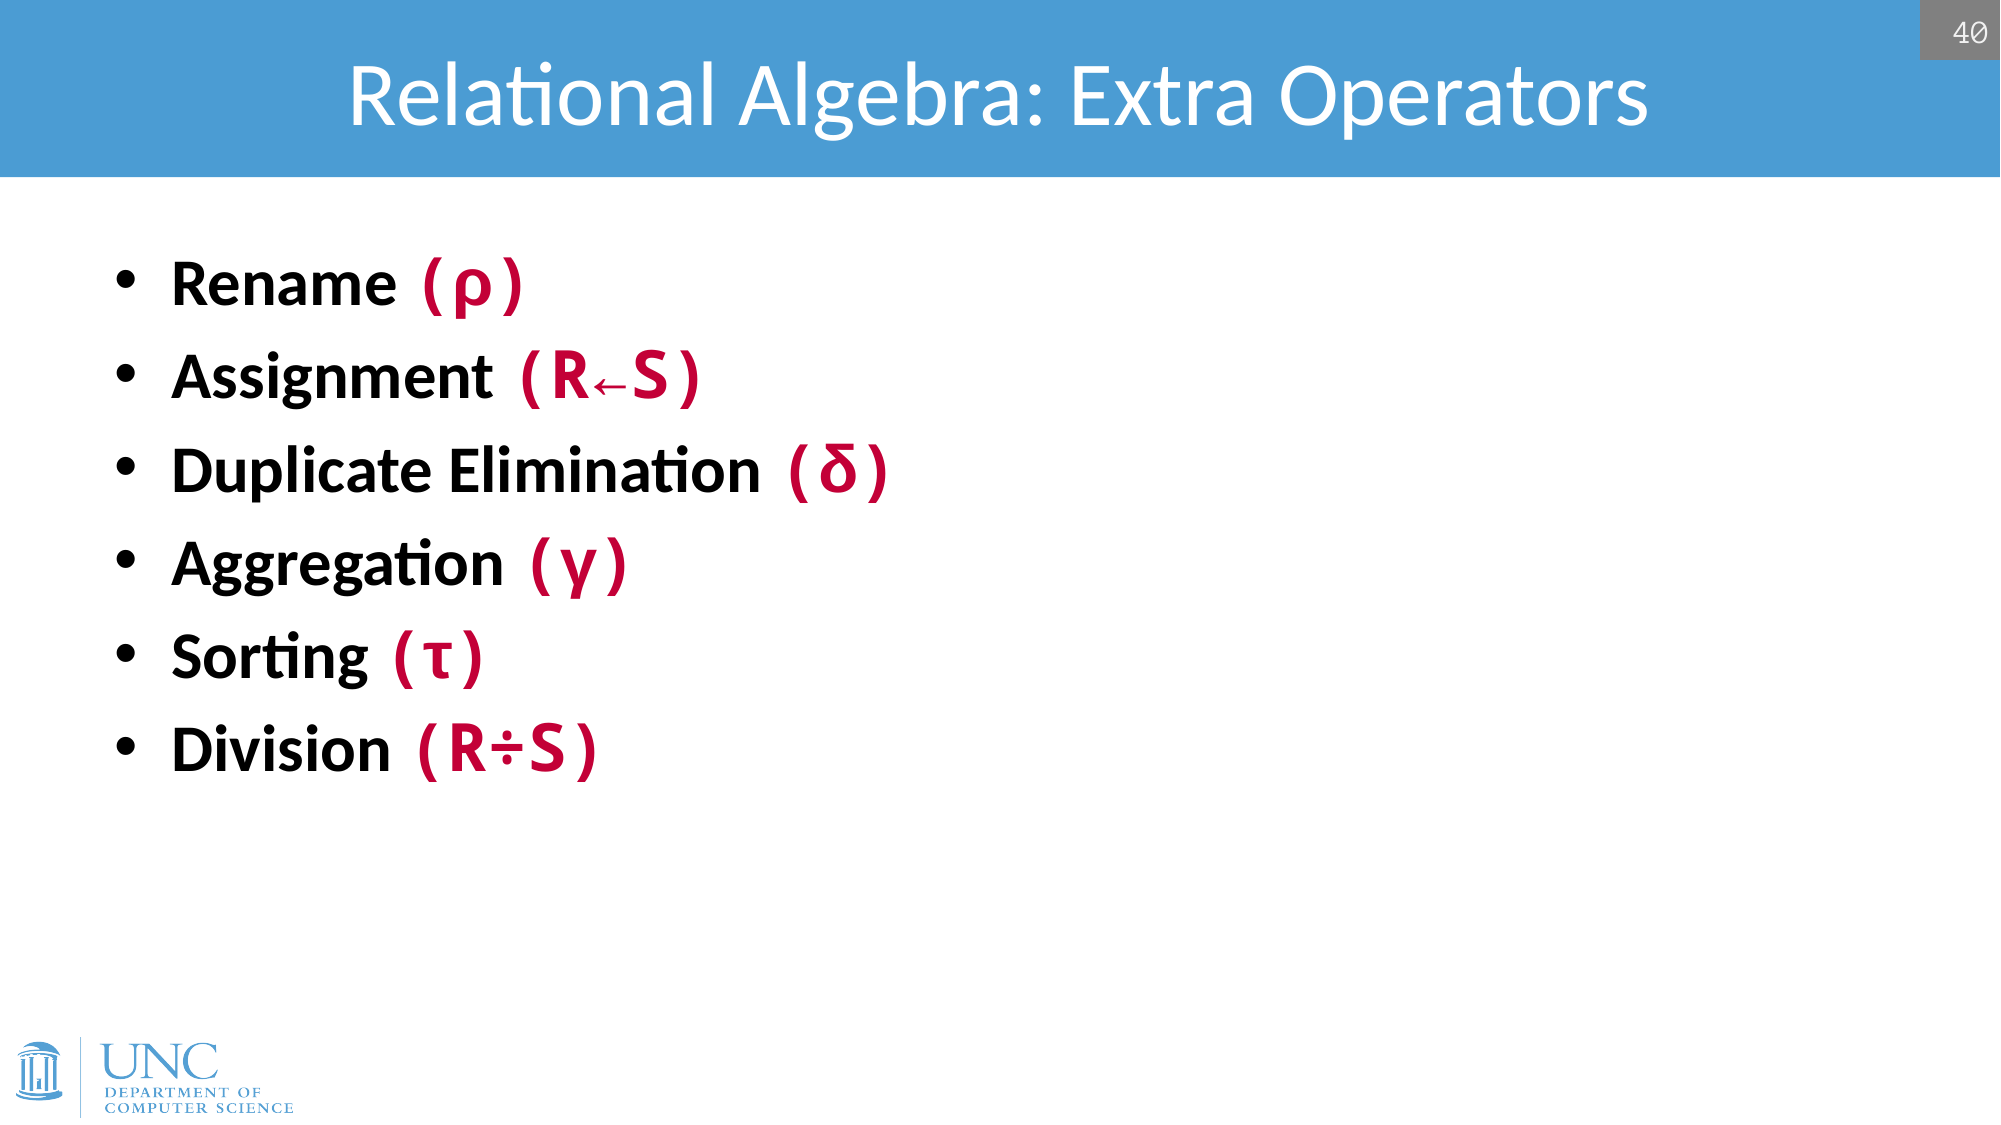

# Relational Algebra: Extra Operators
40
Rename (ρ)
Assignment (R←S)
Duplicate Elimination (δ)
Aggregation (γ)
Sorting (τ)
Division (R÷S)